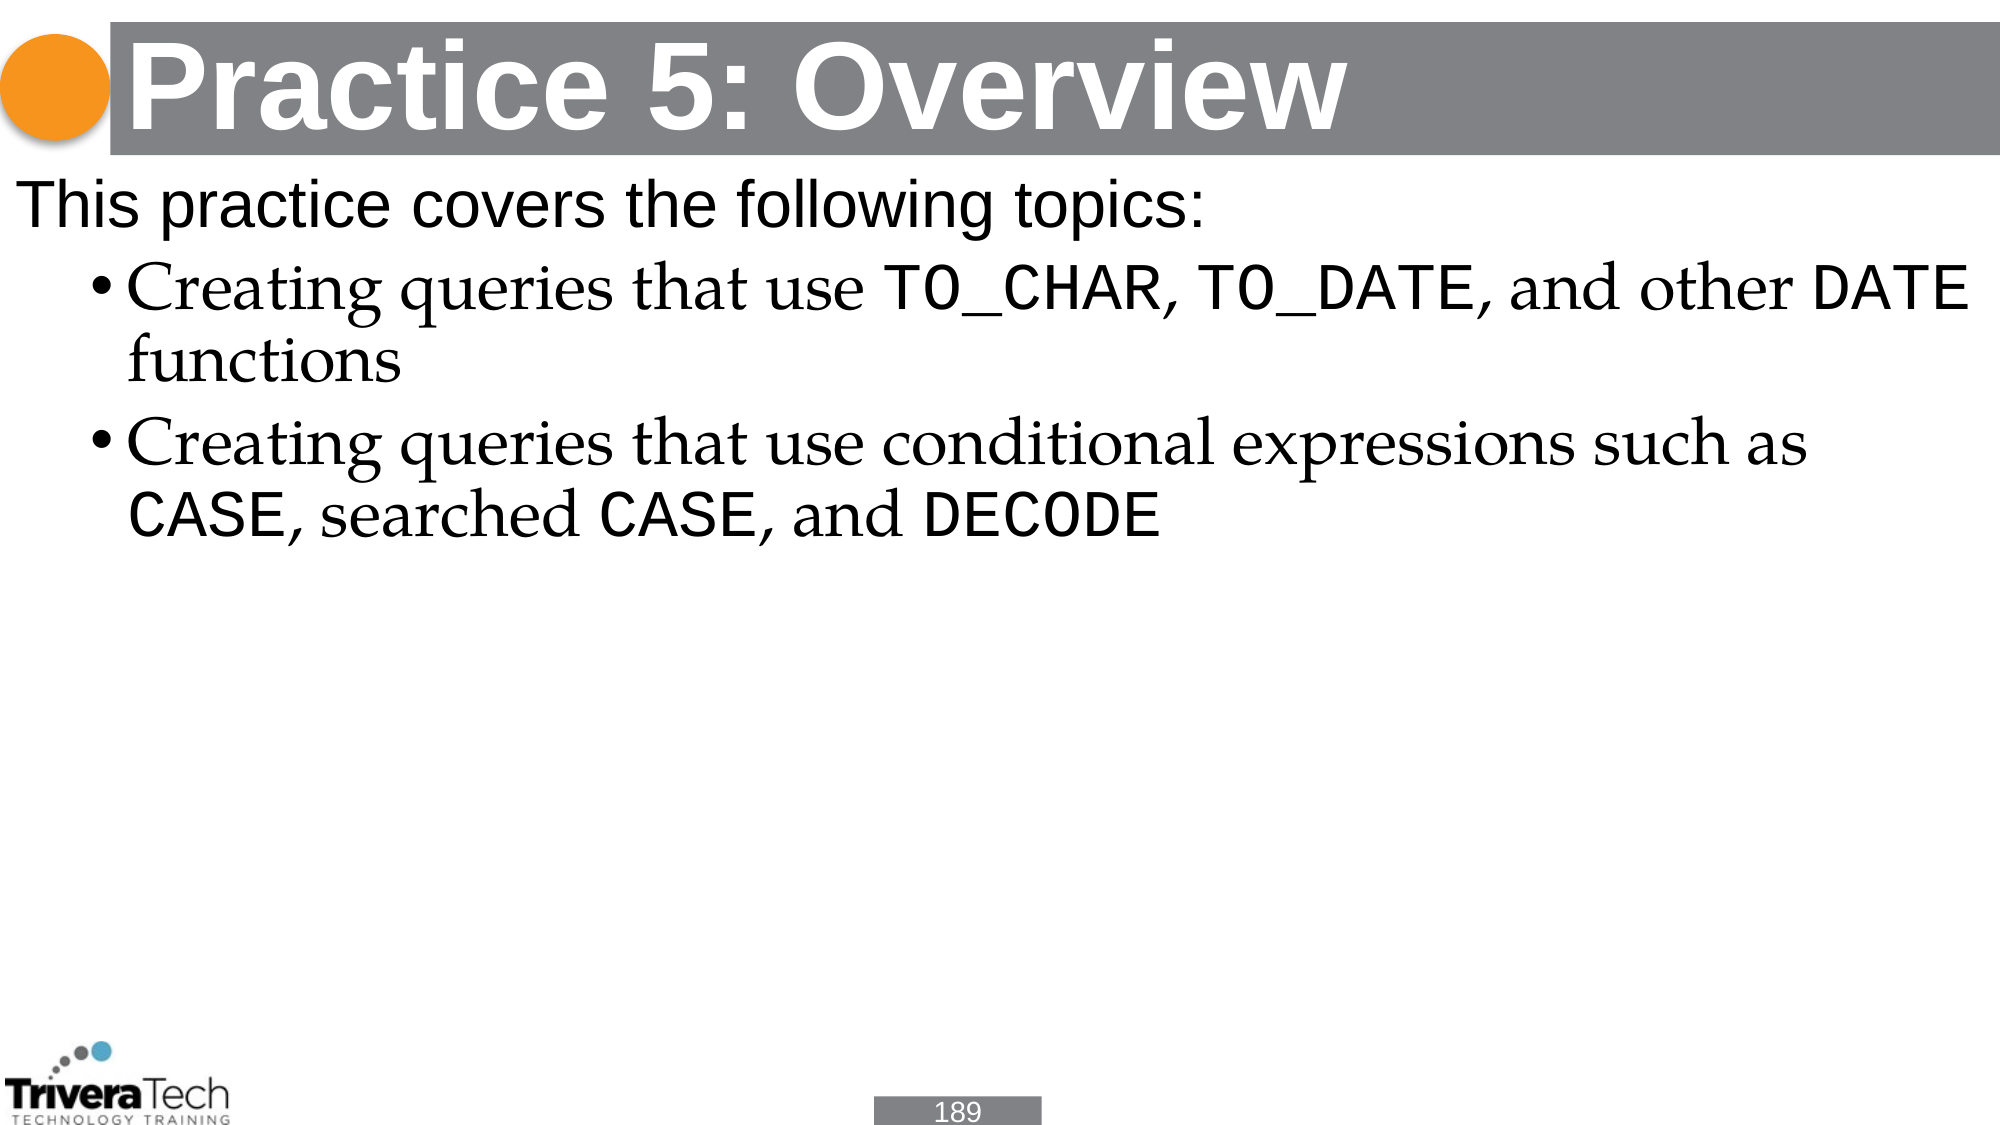

# Practice 5: Overview
This practice covers the following topics:
Creating queries that use TO_CHAR, TO_DATE, and other DATE functions
Creating queries that use conditional expressions such as CASE, searched CASE, and DECODE

189